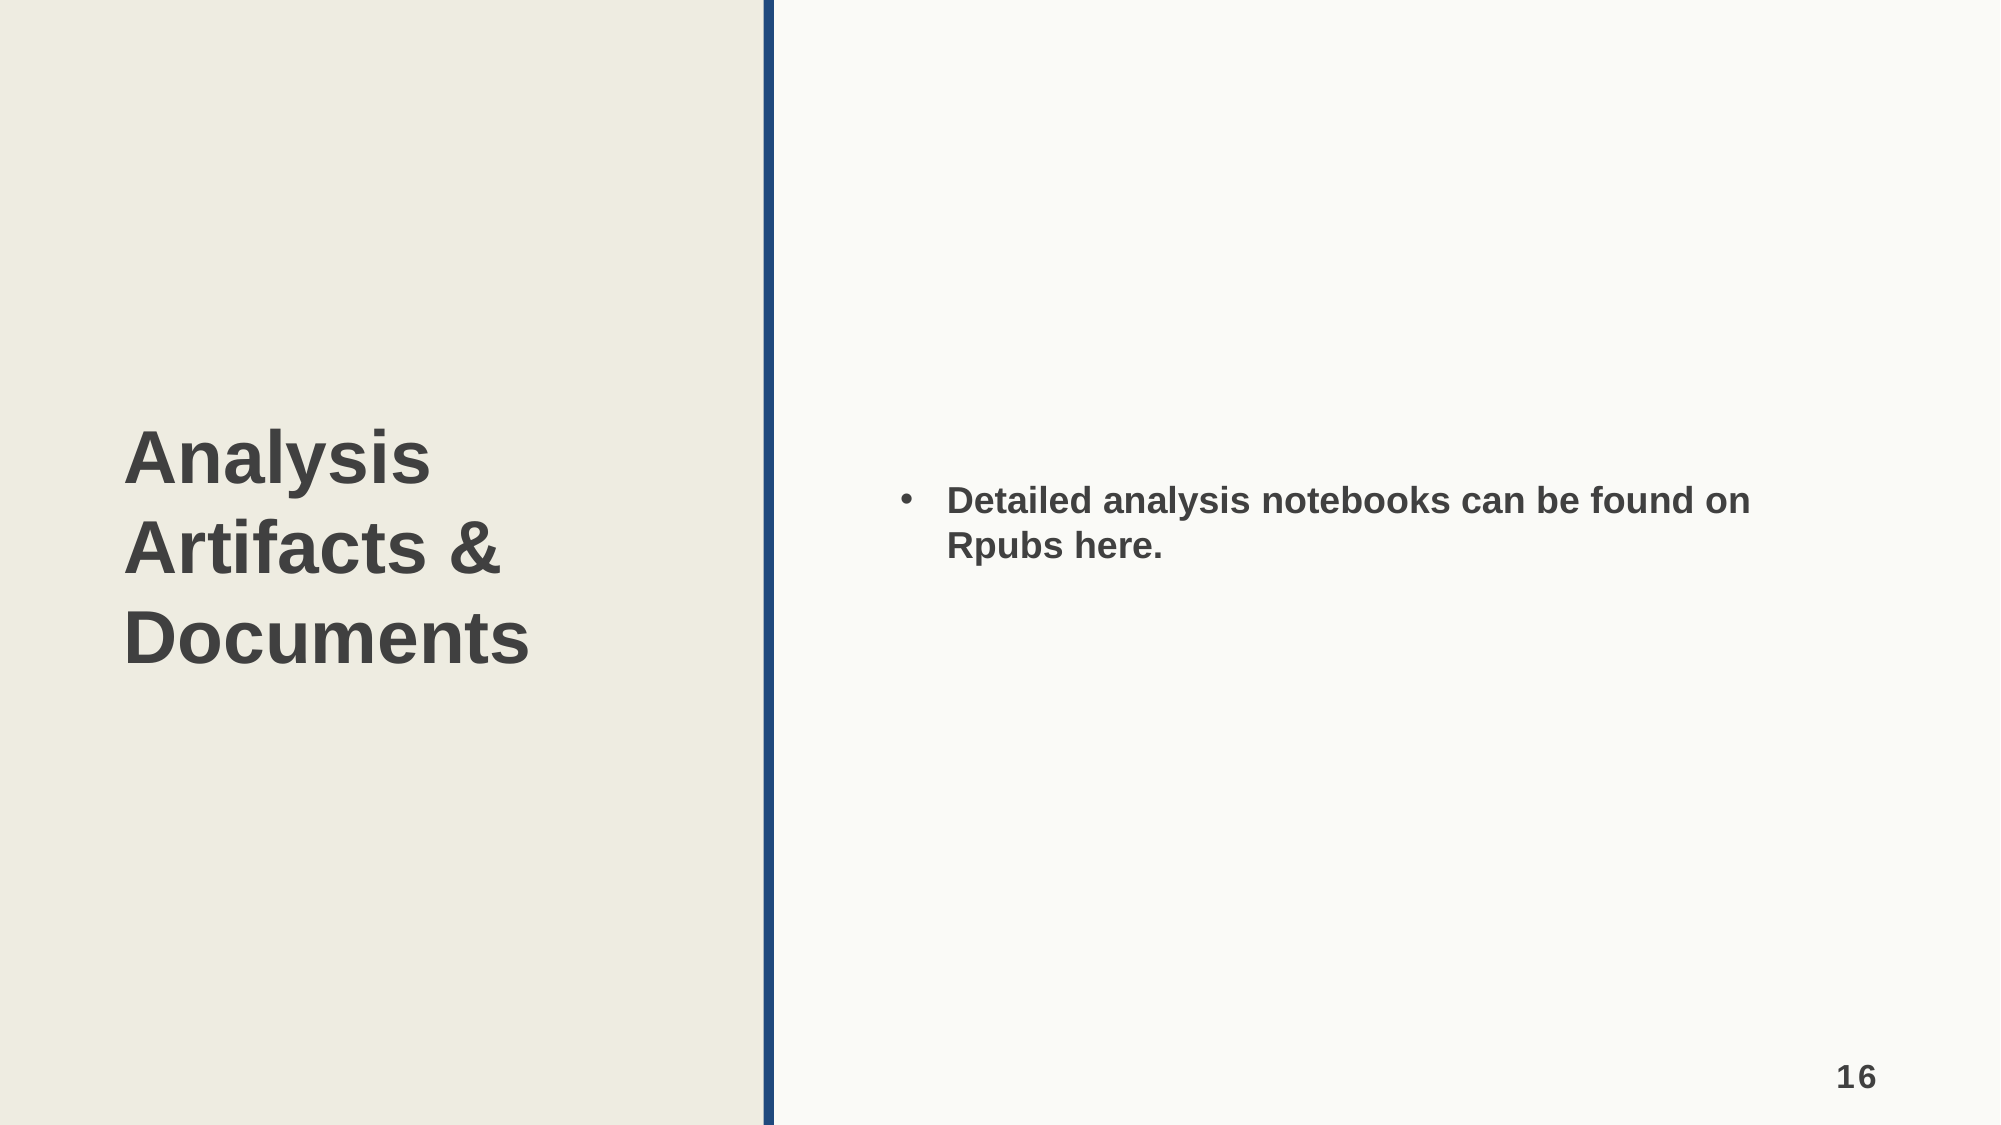

# Analysis Artifacts & Documents
Detailed analysis notebooks can be found on Rpubs here.

16